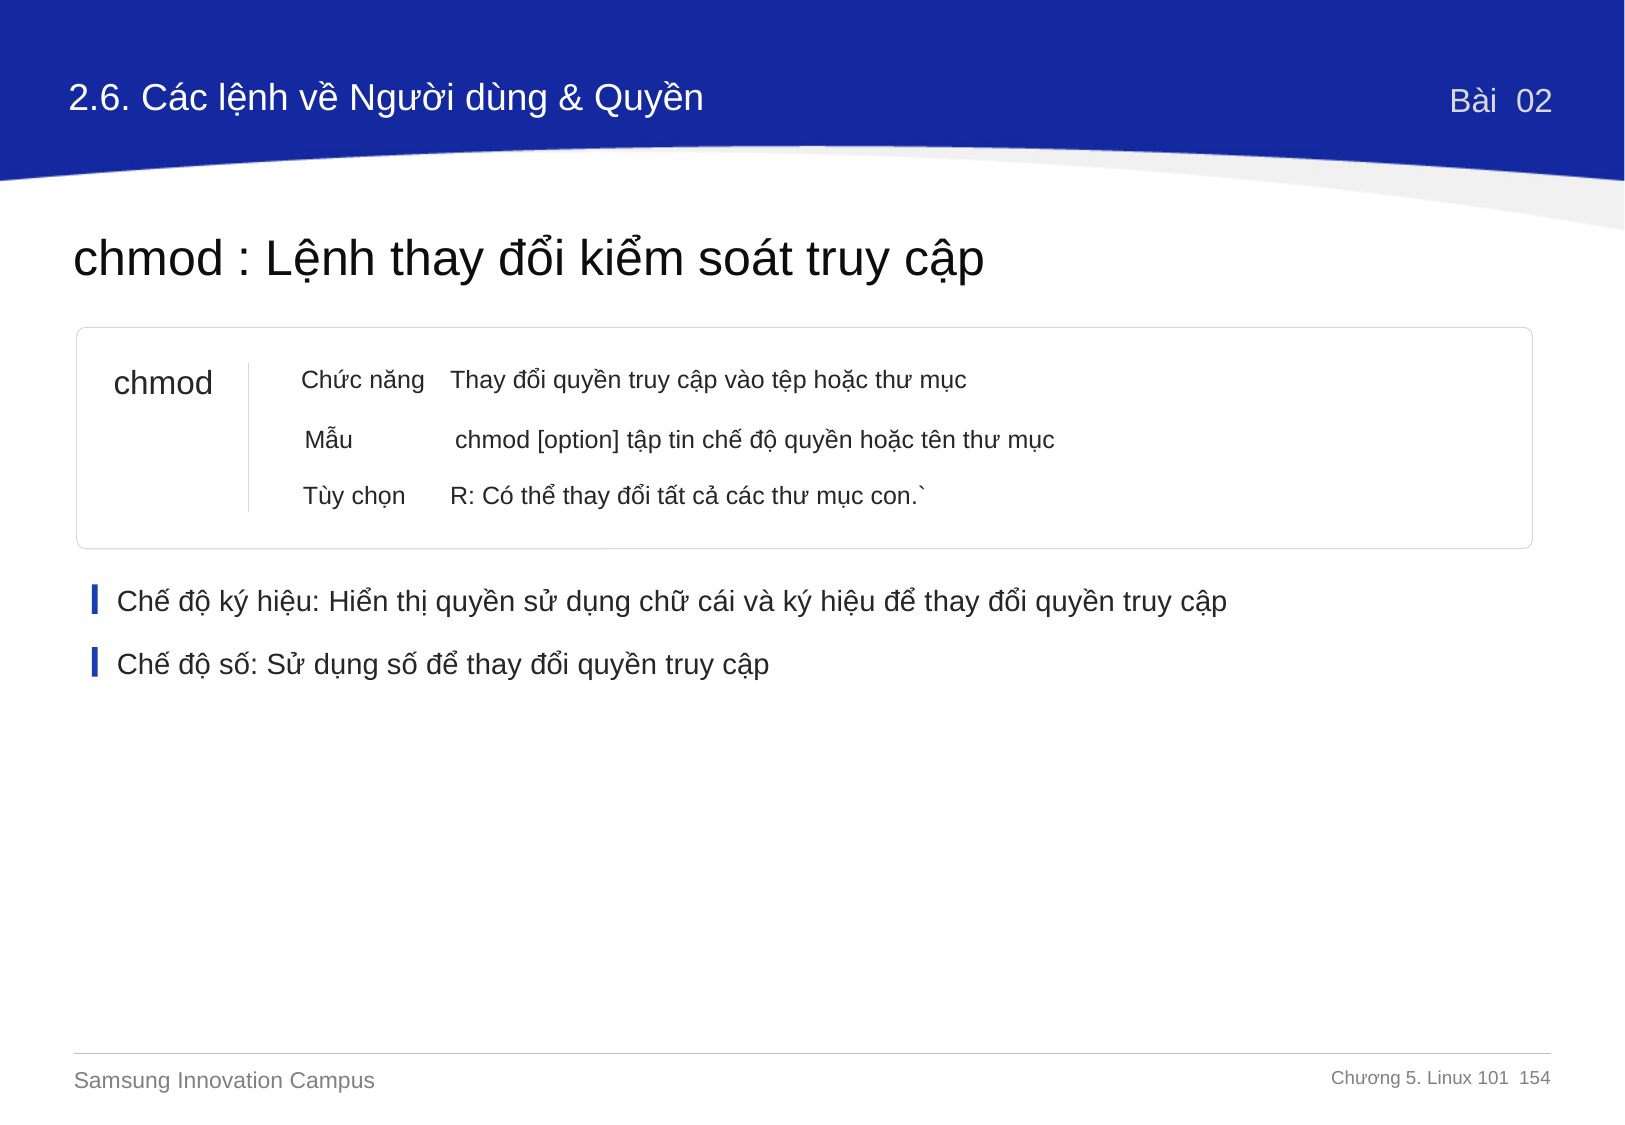

2.6. Các lệnh về Người dùng & Quyền
Bài  02
chmod : Lệnh thay đổi kiểm soát truy cập

chmod
Chức năng
Thay đổi quyền truy cập vào tệp hoặc thư mục
Mẫu
chmod [option] tập tin chế độ quyền hoặc tên thư mục
Tùy chọn
R: Có thể thay đổi tất cả các thư mục con.`
Chế độ ký hiệu: Hiển thị quyền sử dụng chữ cái và ký hiệu để thay đổi quyền truy cập

Chế độ số: Sử dụng số để thay đổi quyền truy cập